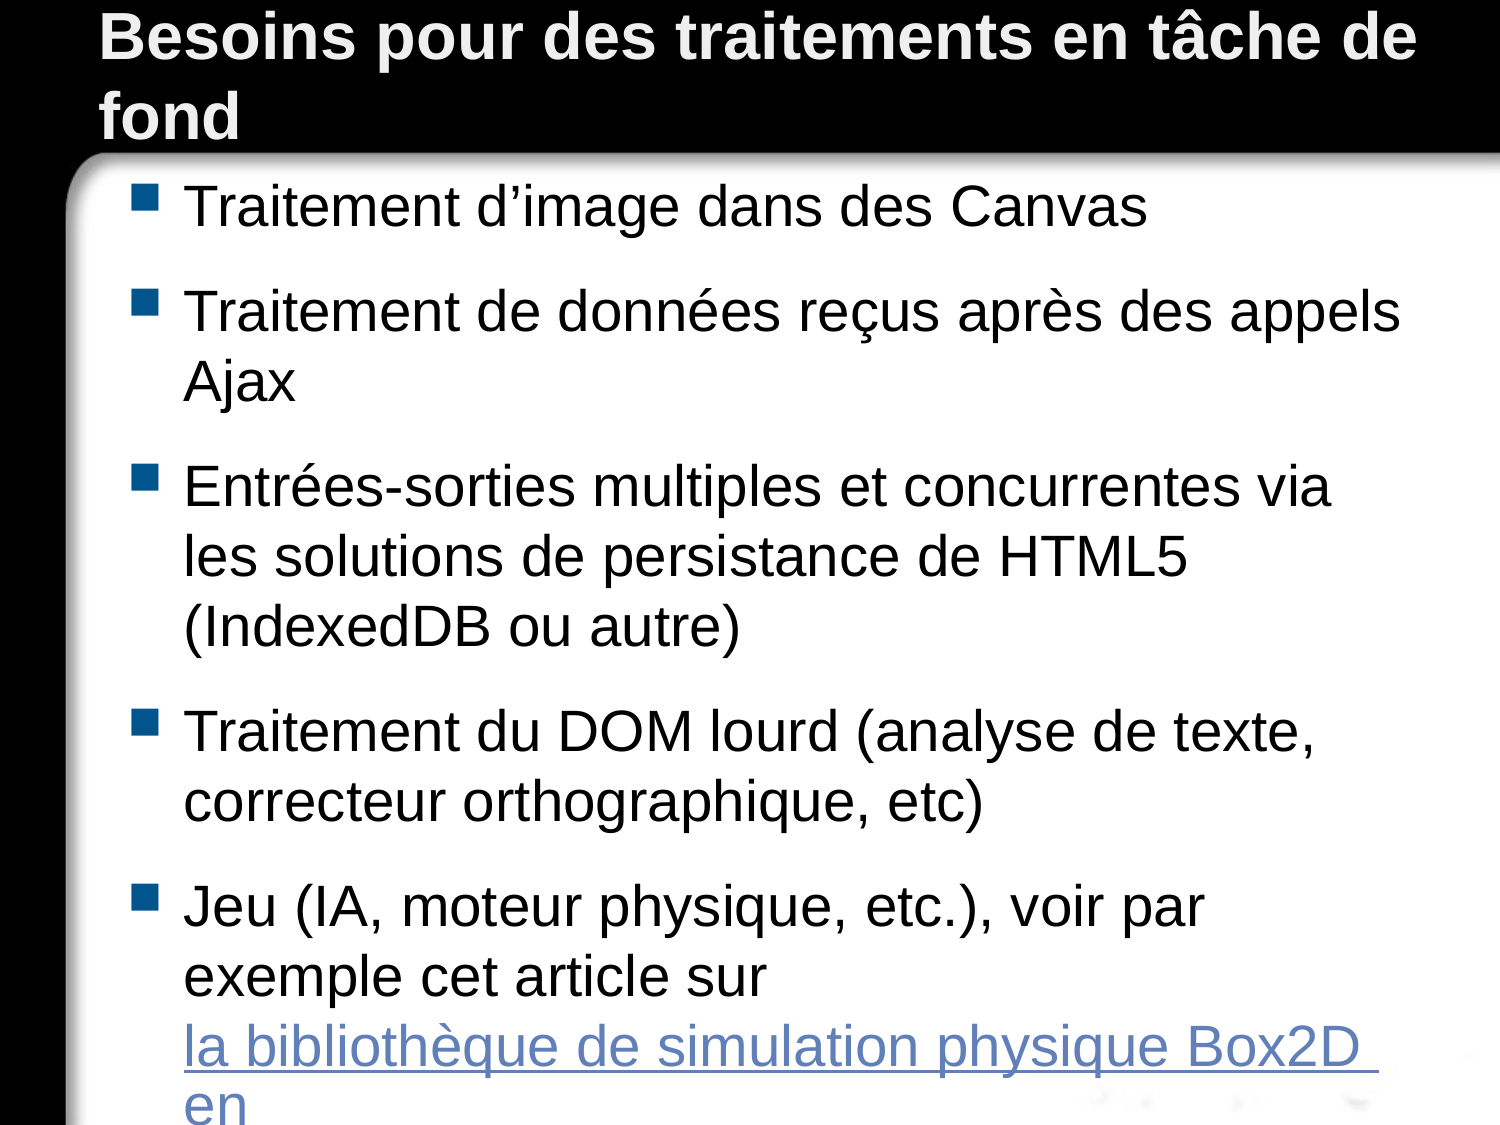

# Besoins pour des traitements en tâche de fond
Traitement d’image dans des Canvas
Traitement de données reçus après des appels Ajax
Entrées-sorties multiples et concurrentes via les solutions de persistance de HTML5 (IndexedDB ou autre)
Traitement du DOM lourd (analyse de texte, correcteur orthographique, etc)
Jeu (IA, moteur physique, etc.), voir par exemple cet article sur la bibliothèque de simulation physique Box2D en WebWorkers